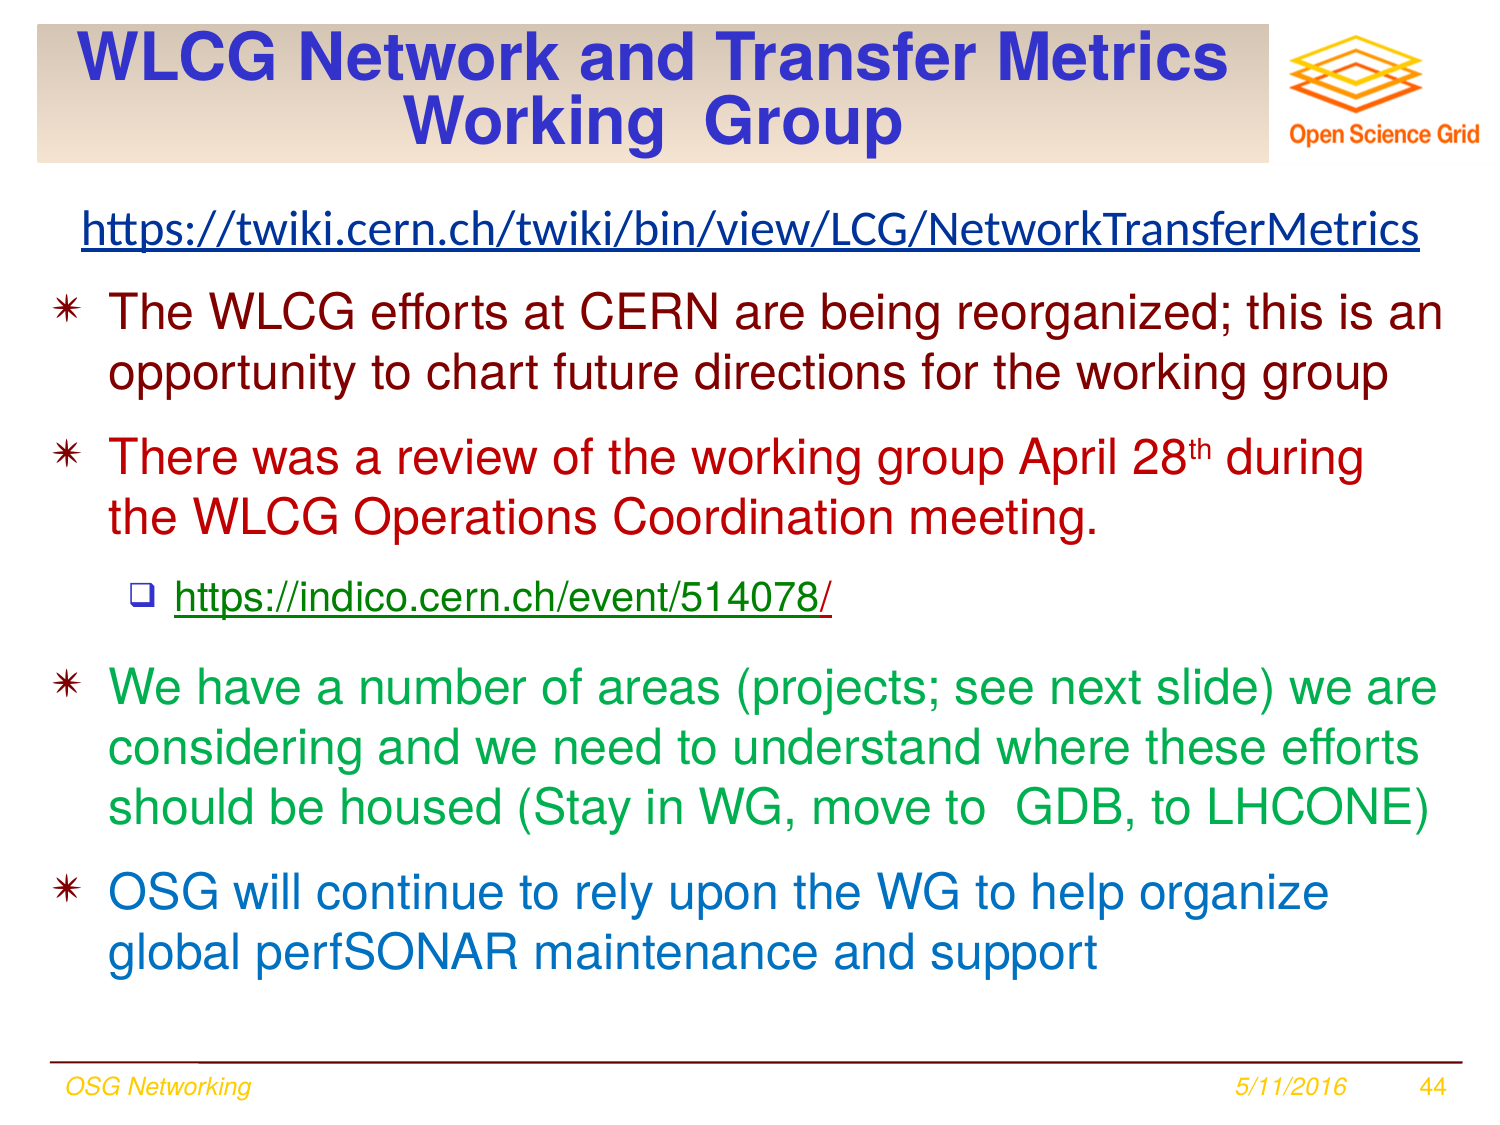

# WLCG Network and Transfer Metrics Working  Group
https://twiki.cern.ch/twiki/bin/view/LCG/NetworkTransferMetrics
The WLCG efforts at CERN are being reorganized; this is an opportunity to chart future directions for the working group
There was a review of the working group April 28th during  the WLCG Operations Coordination meeting.
https://indico.cern.ch/event/514078/
We have a number of areas (projects; see next slide) we are considering and we need to understand where these efforts should be housed (Stay in WG, move to  GDB, to LHCONE)
OSG will continue to rely upon the WG to help organize global perfSONAR maintenance and support

OSG Networking
5/11/2016
44